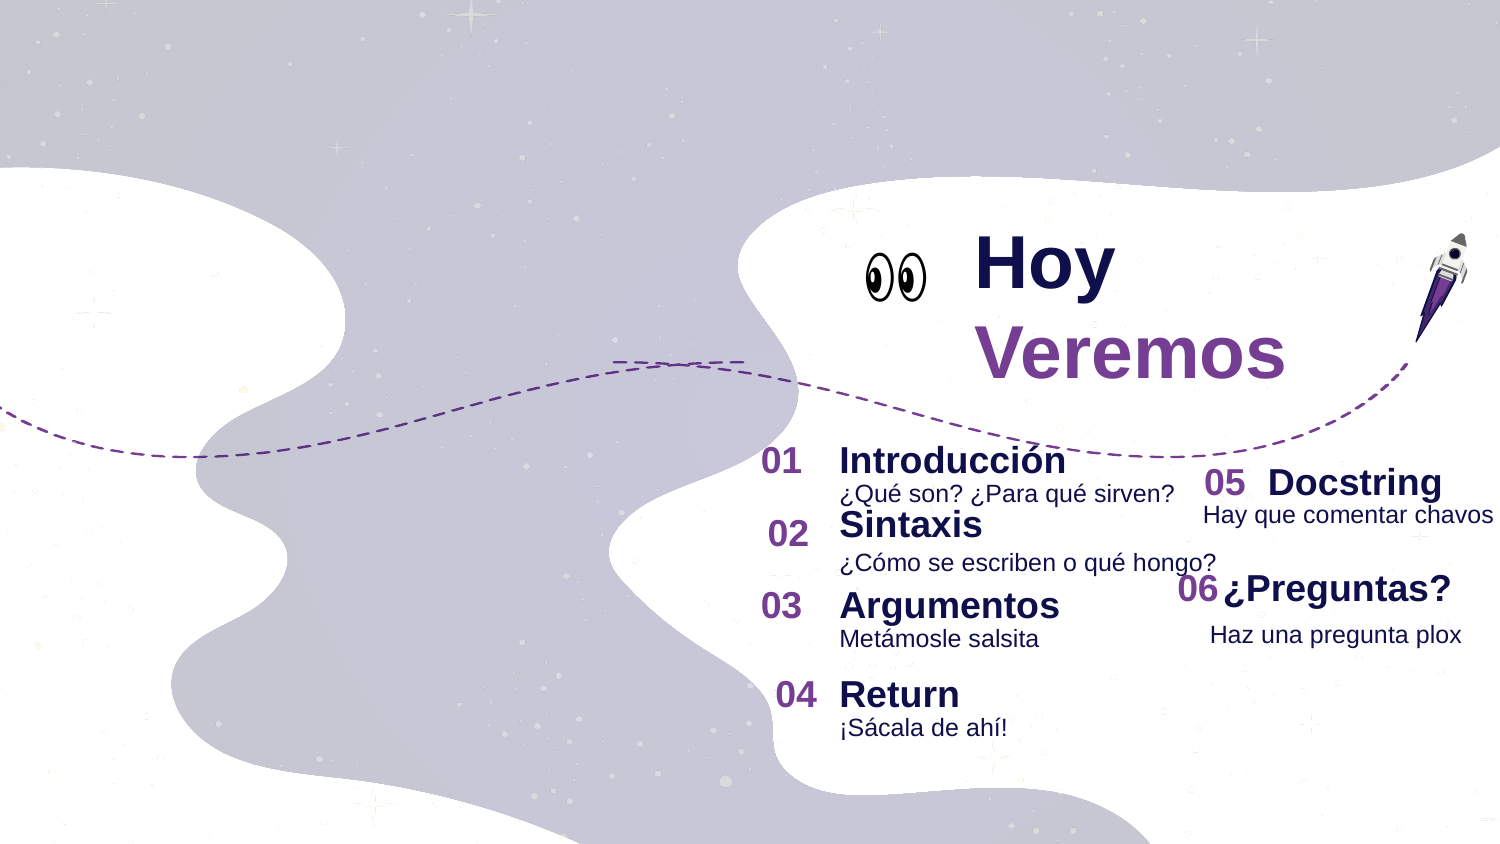

# Hoy
Veremos
👀

01
Introducción

05
Docstring
¿Qué son? ¿Para qué sirven?

Hay que comentar chavos

Sintaxis
02
¿Cómo se escriben o qué hongo?

06
¿Preguntas?
03
Argumentos
Haz una pregunta plox

Metámosle salsita

04
Return
¡Sácala de ahí!